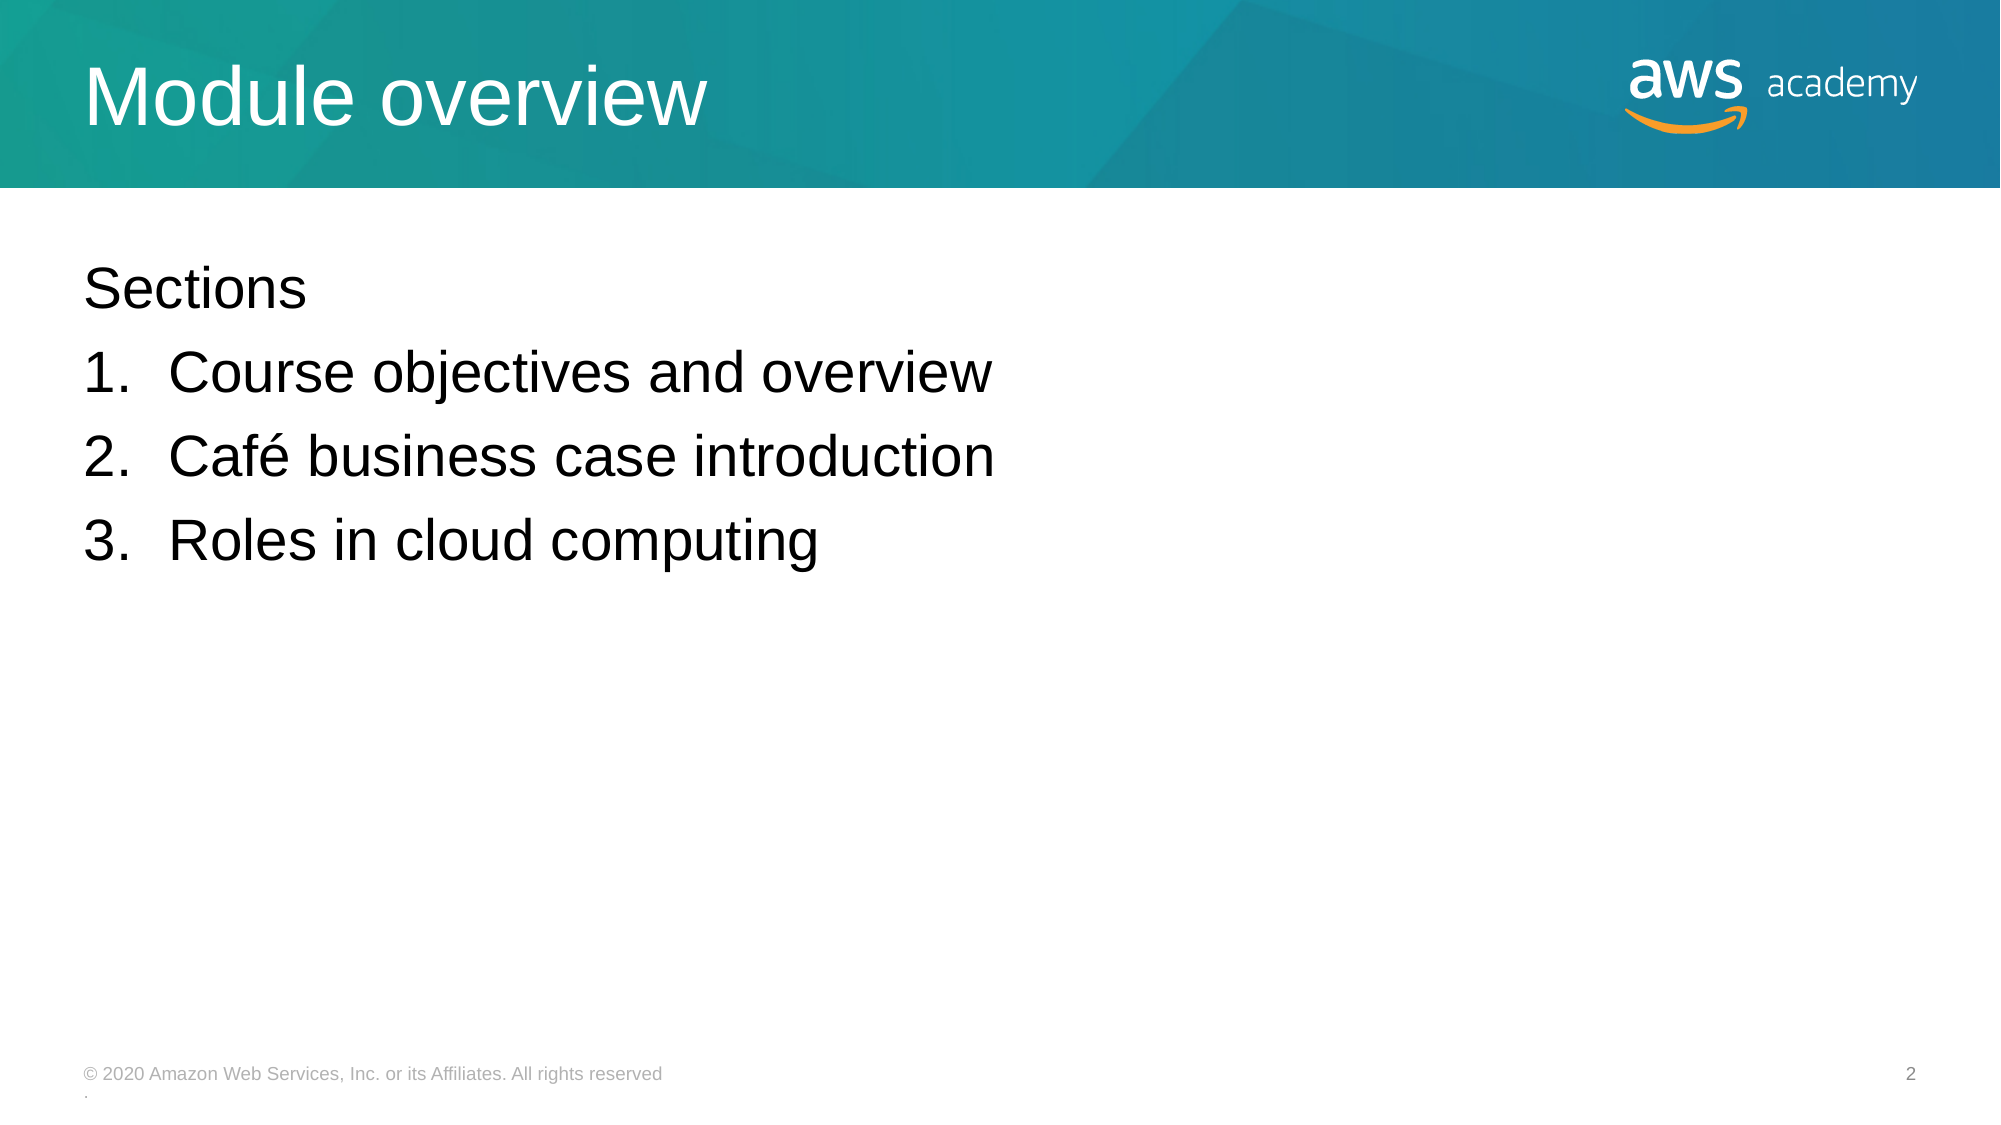

# Module overview
Sections
Course objectives and overview
Café business case introduction
Roles in cloud computing

© 2020 Amazon Web Services, Inc. or its Affiliates. All rights reserved.
2